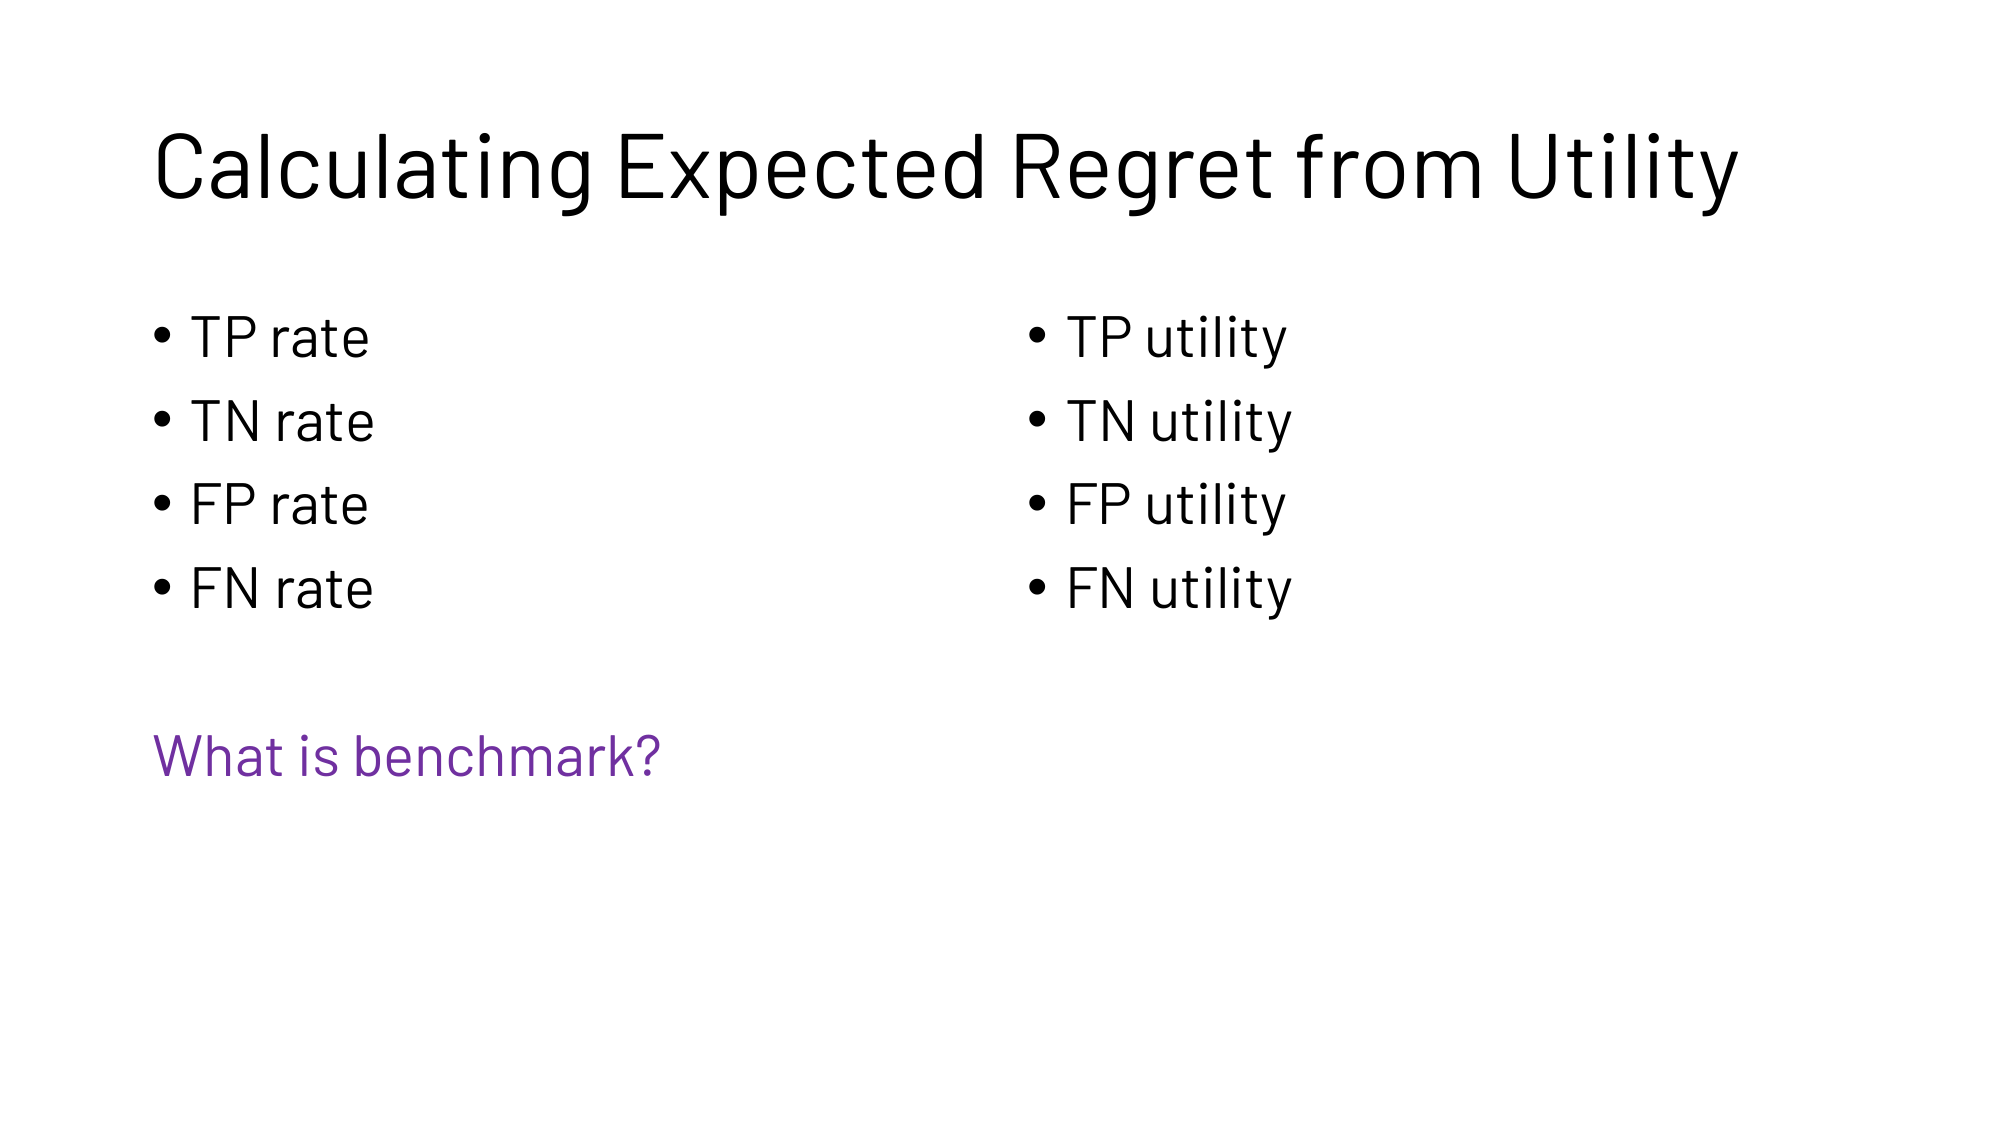

# Calculating Expected Regret from Utility
TP rate
TN rate
FP rate
FN rate

What is benchmark?
TP utility
TN utility
FP utility
FN utility